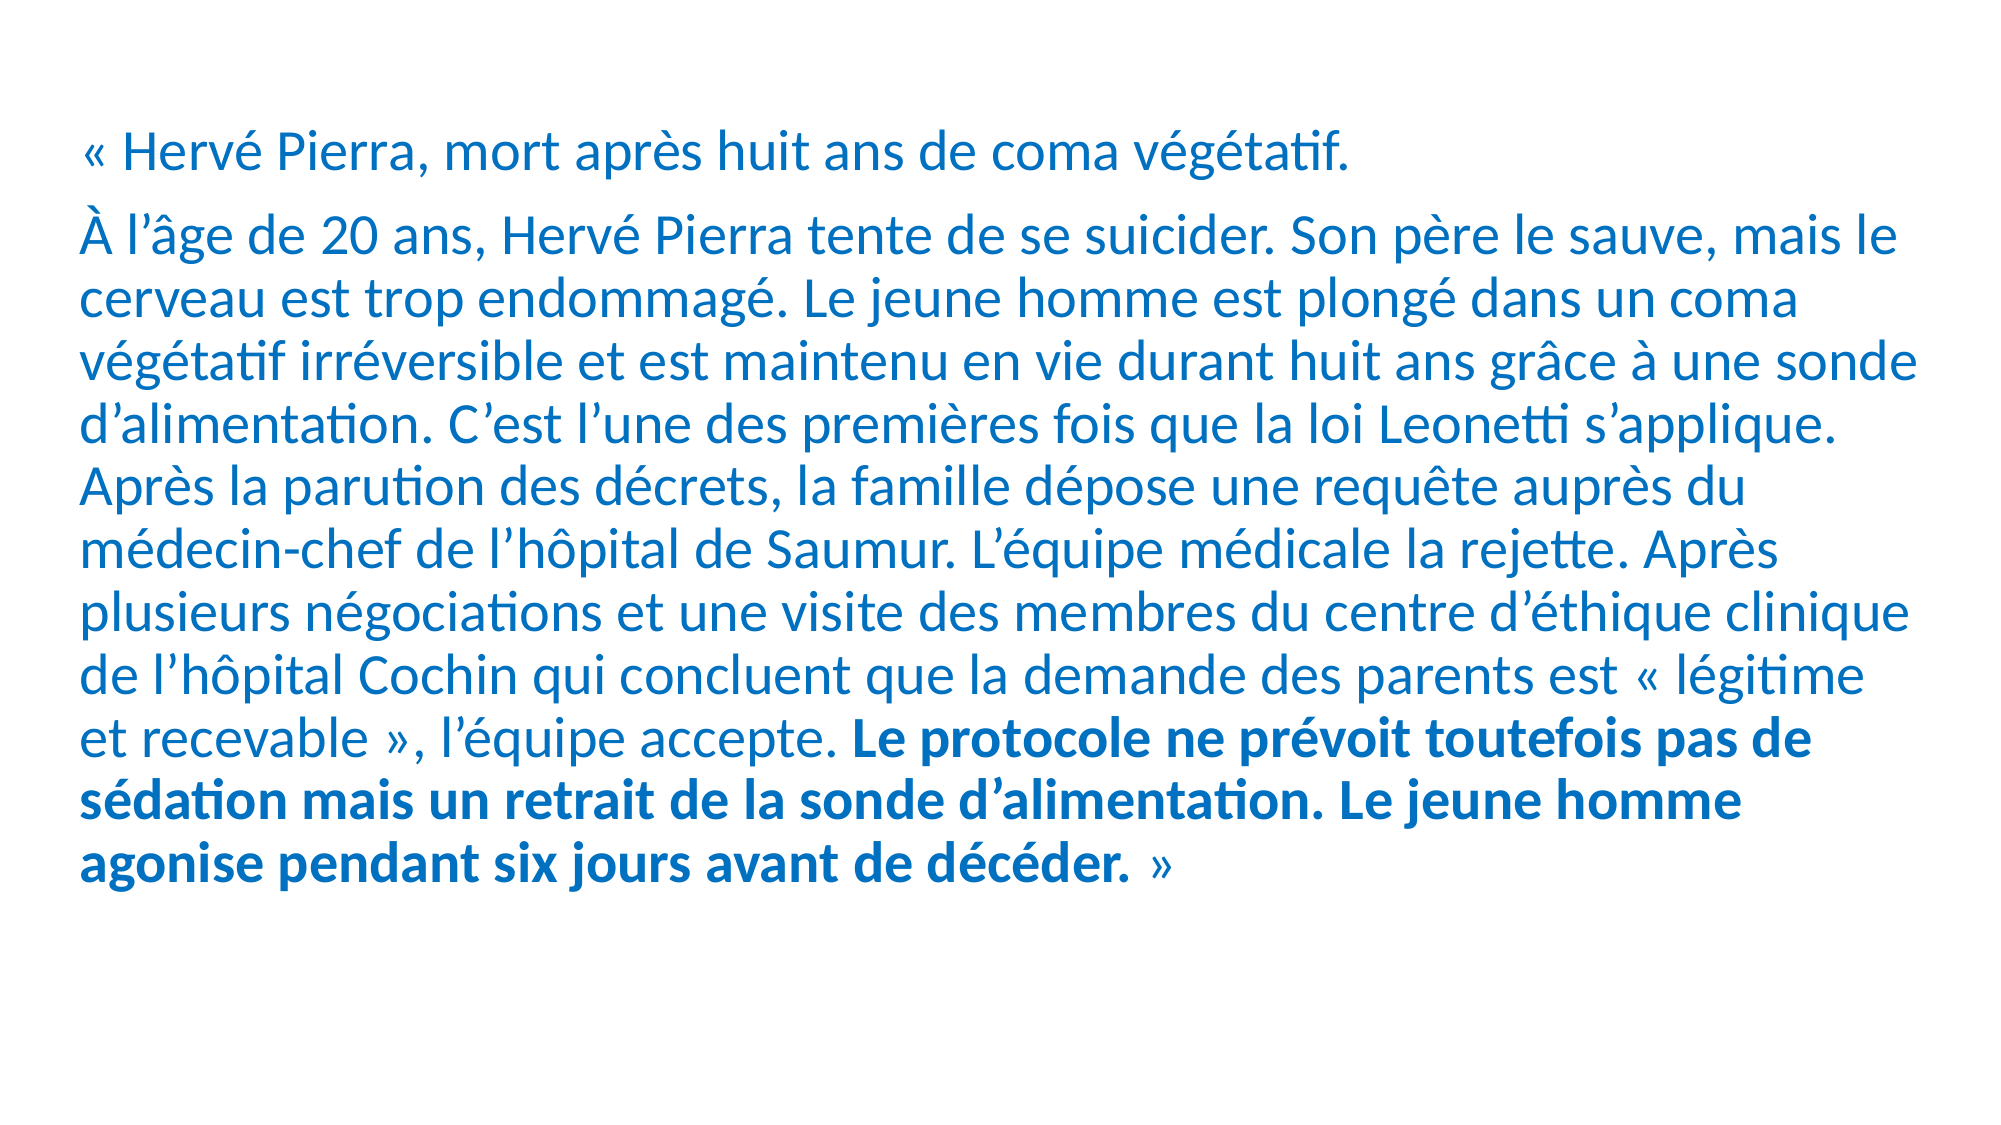

« Hervé Pierra, mort après huit ans de coma végétatif.
À l’âge de 20 ans, Hervé Pierra tente de se suicider. Son père le sauve, mais le cerveau est trop endommagé. Le jeune homme est plongé dans un coma végétatif irréversible et est maintenu en vie durant huit ans grâce à une sonde d’alimentation. C’est l’une des premières fois que la loi Leonetti s’applique. Après la parution des décrets, la famille dépose une requête auprès du médecin-chef de l’hôpital de Saumur. L’équipe médicale la rejette. Après plusieurs négociations et une visite des membres du centre d’éthique clinique de l’hôpital Cochin qui concluent que la demande des parents est « légitime et recevable », l’équipe accepte. Le protocole ne prévoit toutefois pas de sédation mais un retrait de la sonde d’alimentation. Le jeune homme agonise pendant six jours avant de décéder. »